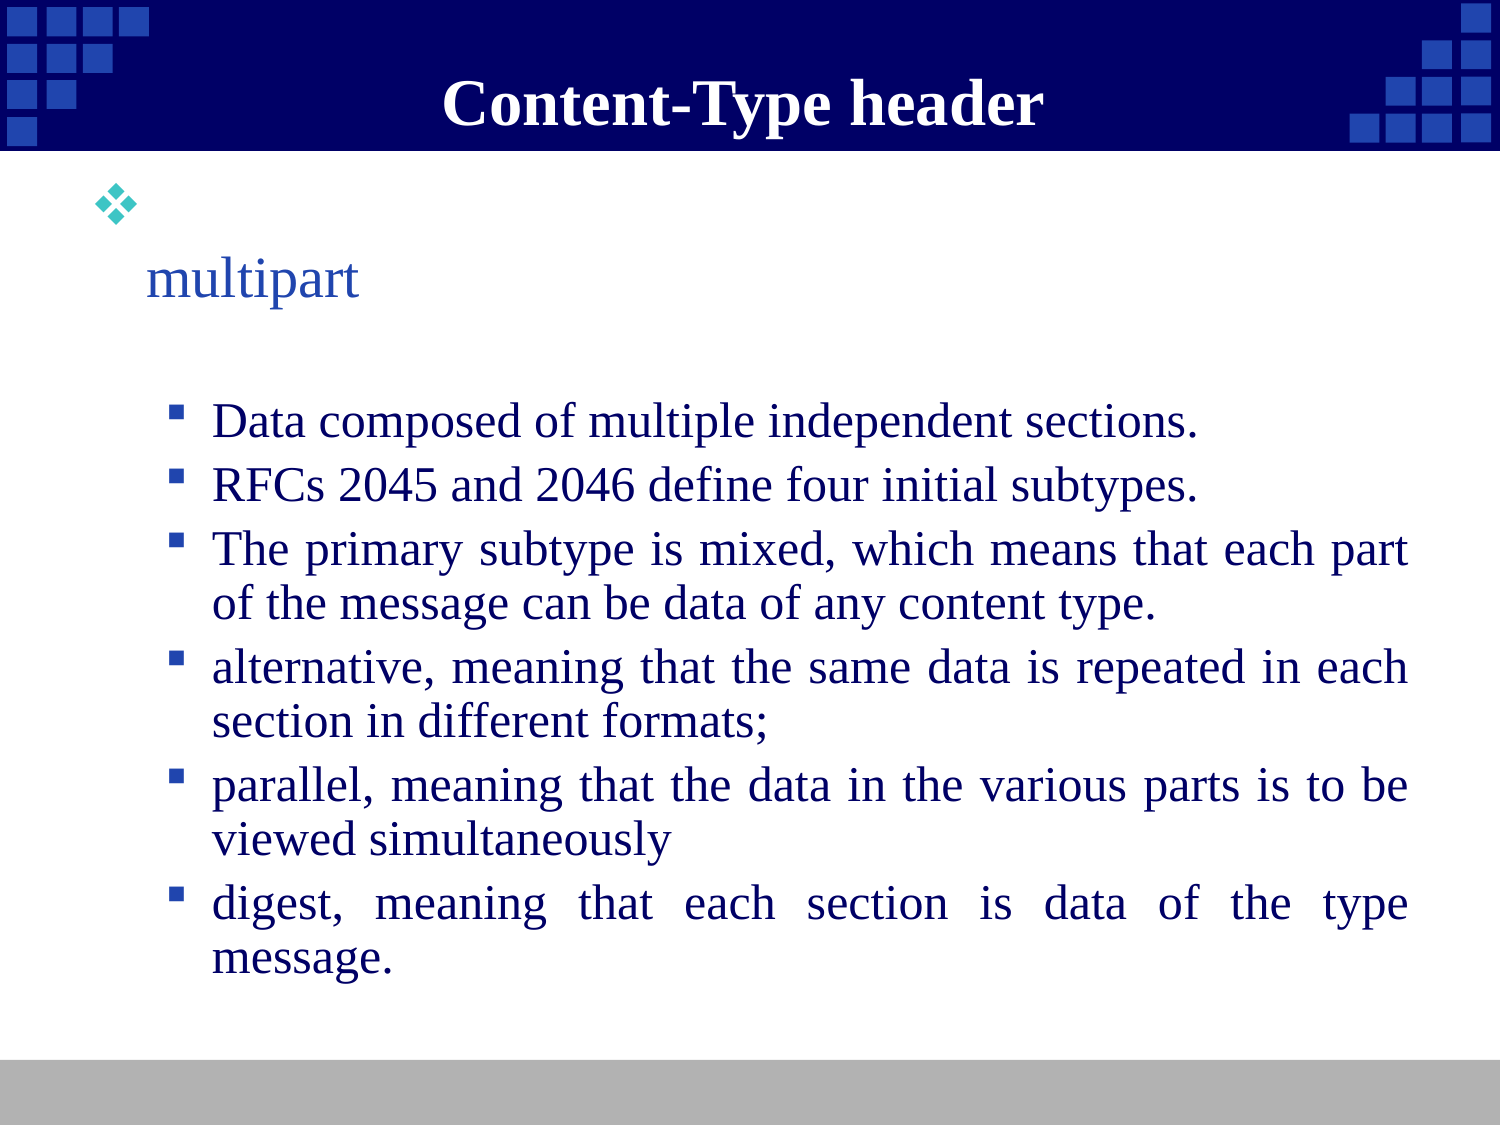

# Content-Type header
multipart

Data composed of multiple independent sections.
RFCs 2045 and 2046 define four initial subtypes.
The primary subtype is mixed, which means that each part of the message can be data of any content type.
alternative, meaning that the same data is repeated in each section in different formats;
parallel, meaning that the data in the various parts is to be viewed simultaneously
digest, meaning that each section is data of the type message.

54
Company  Logo